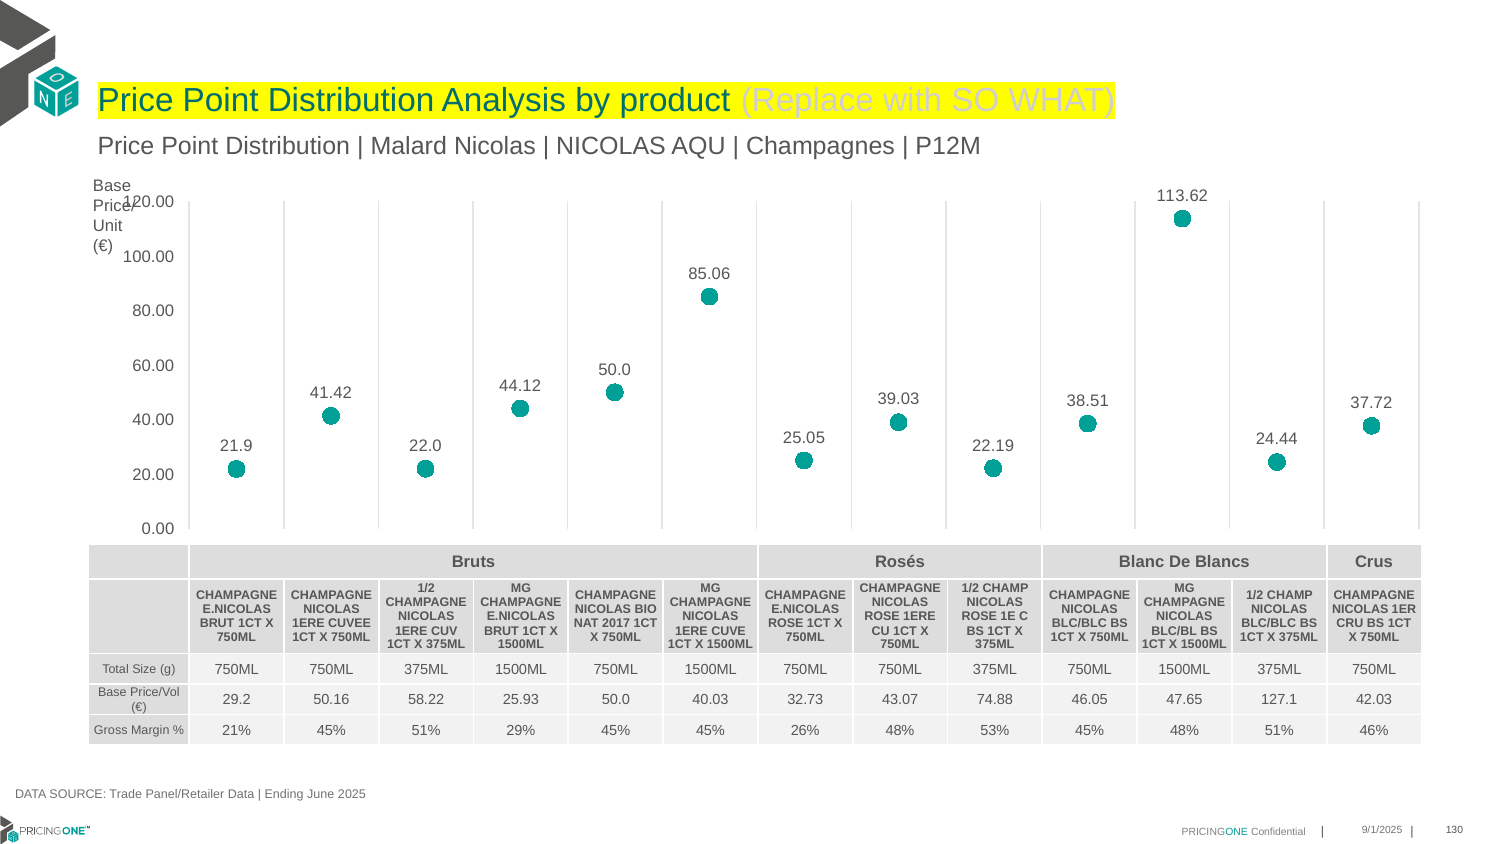

# Price Point Distribution Analysis by product (Replace with SO WHAT)
Price Point Distribution | Malard Nicolas | NICOLAS AQU | Champagnes | P12M
Base Price/Unit (€)

### Chart

| Category | Base Price/Unit |
|---|---|
| CHAMPAGNE E.NICOLAS BRUT 1CT X 750ML | 21.9 |
| CHAMPAGNE NICOLAS 1ERE CUVEE 1CT X 750ML | 41.42 |
| 1/2 CHAMPAGNE NICOLAS 1ERE CUV 1CT X 375ML | 22.0 |
| MG CHAMPAGNE E.NICOLAS BRUT 1CT X 1500ML | 44.12 |
| CHAMPAGNE NICOLAS BIO NAT 2017 1CT X 750ML | 50.0 |
| MG CHAMPAGNE NICOLAS 1ERE CUVE 1CT X 1500ML | 85.06 |
| CHAMPAGNE E.NICOLAS ROSE 1CT X 750ML | 25.05 |
| CHAMPAGNE NICOLAS ROSE 1ERE CU 1CT X 750ML | 39.03 |
| 1/2 CHAMP NICOLAS ROSE 1E C BS 1CT X 375ML | 22.19 |
| CHAMPAGNE NICOLAS BLC/BLC BS 1CT X 750ML | 38.51 |
| MG CHAMPAGNE NICOLAS BLC/BL BS 1CT X 1500ML | 113.62 |
| 1/2 CHAMP NICOLAS BLC/BLC BS 1CT X 375ML | 24.44 |
| CHAMPAGNE NICOLAS 1ER CRU BS 1CT X 750ML | 37.72 |
|  | Bruts | Bruts | Bruts | Bruts | Bruts | Bruts | Rosés | Rosés | Rosés | Blanc De Blancs | Blanc De Blancs | Blanc De Blancs | Crus |
| --- | --- | --- | --- | --- | --- | --- | --- | --- | --- | --- | --- | --- | --- |
|  | CHAMPAGNE E.NICOLAS BRUT 1CT X 750ML | CHAMPAGNE NICOLAS 1ERE CUVEE 1CT X 750ML | 1/2 CHAMPAGNE NICOLAS 1ERE CUV 1CT X 375ML | MG CHAMPAGNE E.NICOLAS BRUT 1CT X 1500ML | CHAMPAGNE NICOLAS BIO NAT 2017 1CT X 750ML | MG CHAMPAGNE NICOLAS 1ERE CUVE 1CT X 1500ML | CHAMPAGNE E.NICOLAS ROSE 1CT X 750ML | CHAMPAGNE NICOLAS ROSE 1ERE CU 1CT X 750ML | 1/2 CHAMP NICOLAS ROSE 1E C BS 1CT X 375ML | CHAMPAGNE NICOLAS BLC/BLC BS 1CT X 750ML | MG CHAMPAGNE NICOLAS BLC/BL BS 1CT X 1500ML | 1/2 CHAMP NICOLAS BLC/BLC BS 1CT X 375ML | CHAMPAGNE NICOLAS 1ER CRU BS 1CT X 750ML |
| Total Size (g) | 750ML | 750ML | 375ML | 1500ML | 750ML | 1500ML | 750ML | 750ML | 375ML | 750ML | 1500ML | 375ML | 750ML |
| Base Price/Vol (€) | 29.2 | 50.16 | 58.22 | 25.93 | 50.0 | 40.03 | 32.73 | 43.07 | 74.88 | 46.05 | 47.65 | 127.1 | 42.03 |
| Gross Margin % | 21% | 45% | 51% | 29% | 45% | 45% | 26% | 48% | 53% | 45% | 48% | 51% | 46% |
DATA SOURCE: Trade Panel/Retailer Data | Ending June 2025
9/1/2025
130